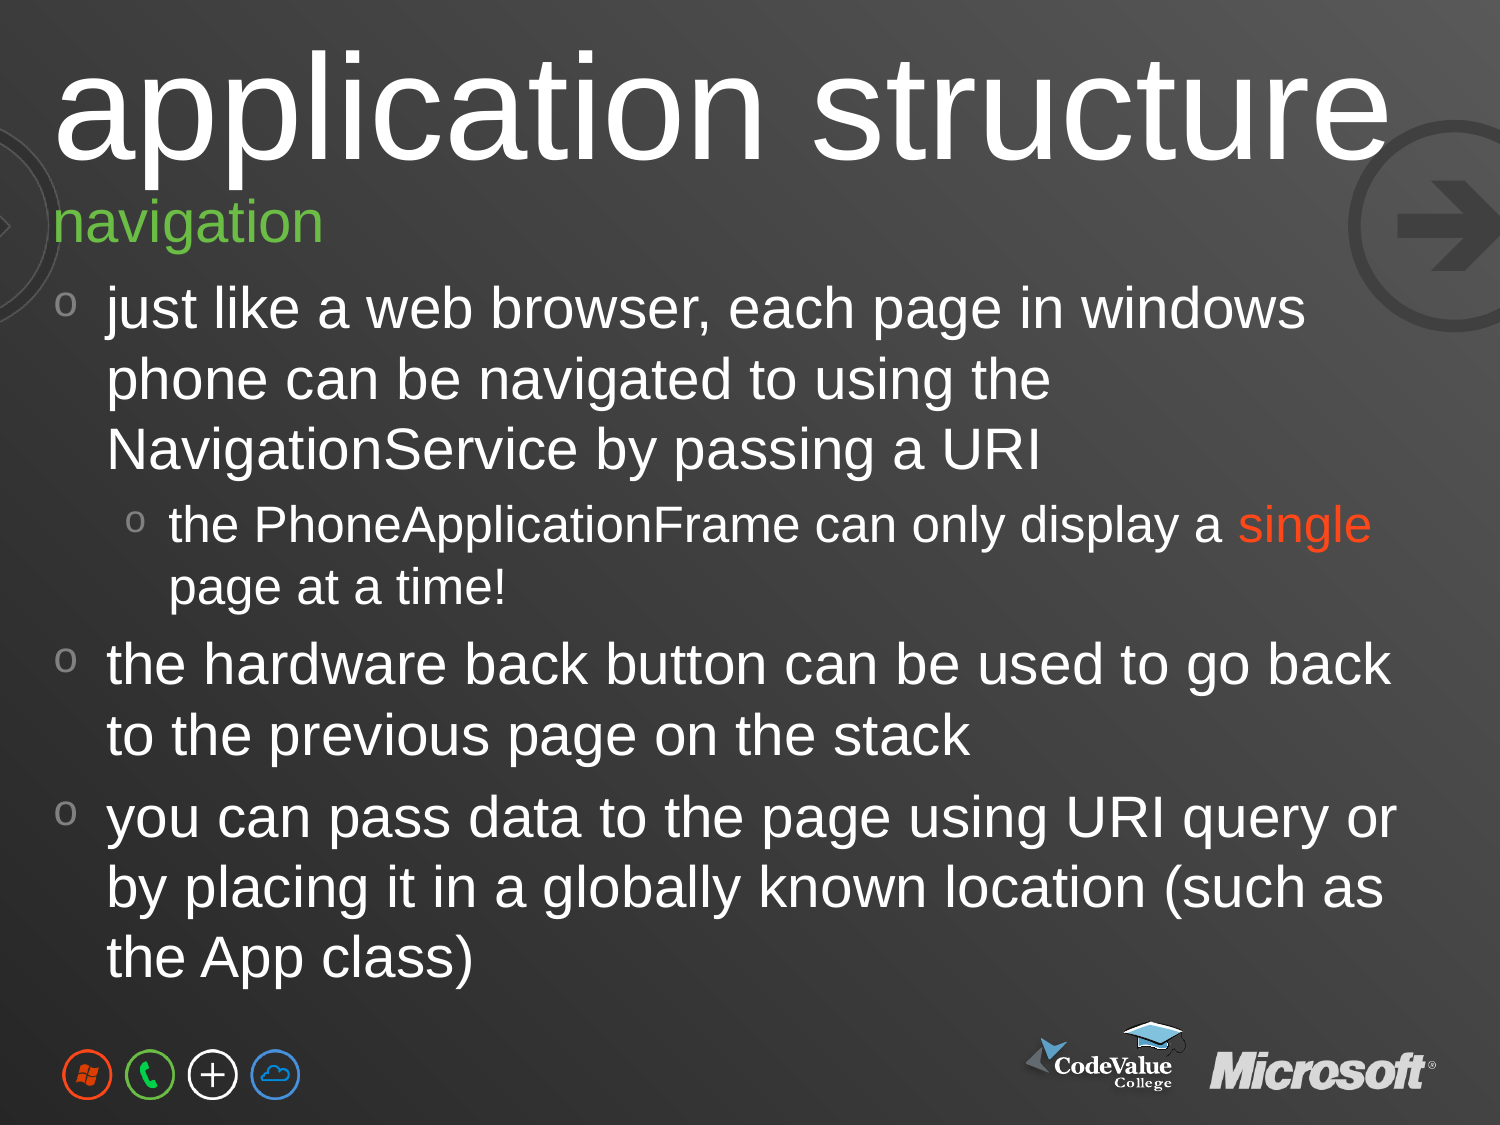

# application structure
navigation
just like a web browser, each page in windows phone can be navigated to using the NavigationService by passing a URI
the PhoneApplicationFrame can only display a single page at a time!
the hardware back button can be used to go back to the previous page on the stack
you can pass data to the page using URI query or by placing it in a globally known location (such as the App class)